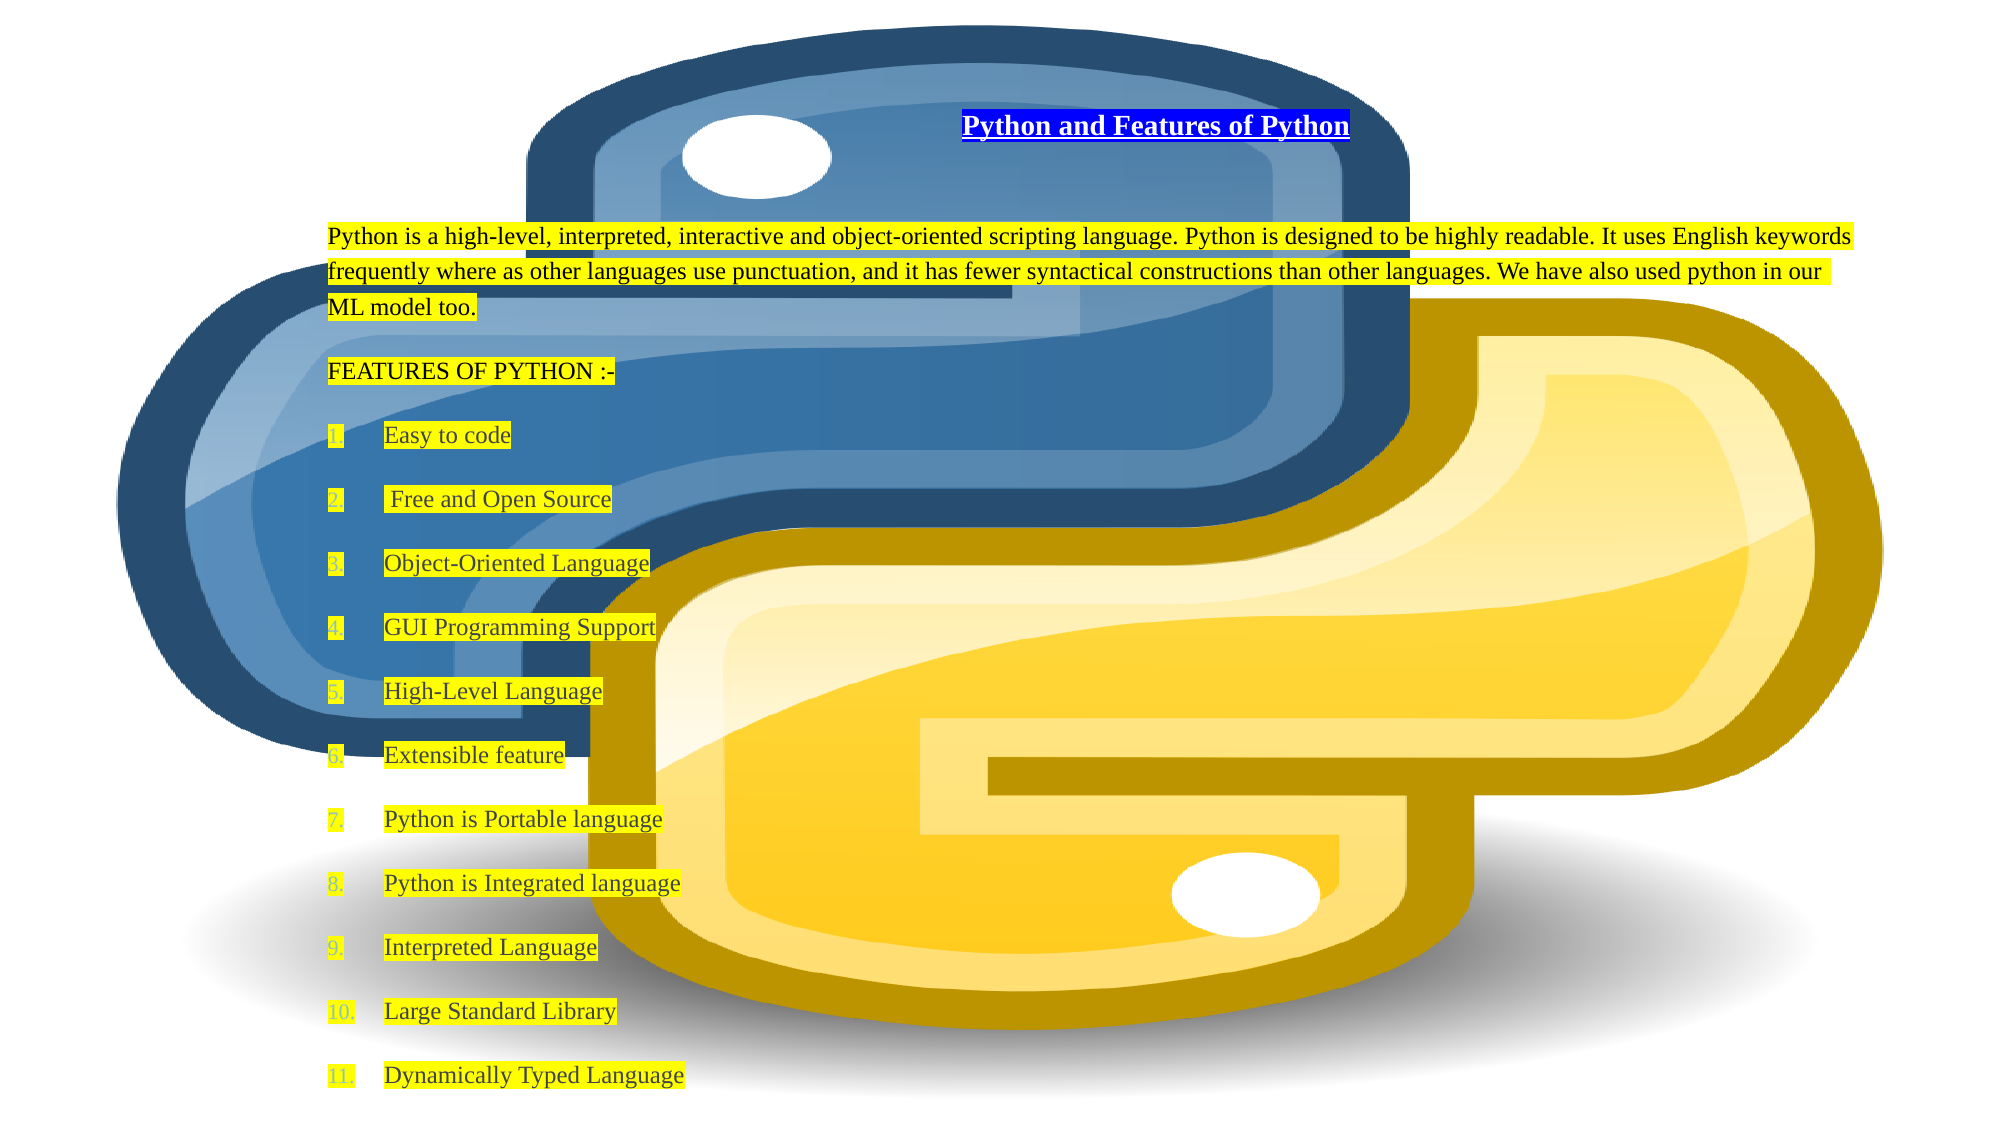

# Python and Features of Python
Python is a high-level, interpreted, interactive and object-oriented scripting language. Python is designed to be highly readable. It uses English keywords frequently where as other languages use punctuation, and it has fewer syntactical constructions than other languages. We have also used python in our  ML model too.
FEATURES OF PYTHON :-
Easy to code
 Free and Open Source
Object-Oriented Language
GUI Programming Support
High-Level Language
Extensible feature
Python is Portable language
Python is Integrated language
Interpreted Language
Large Standard Library
Dynamically Typed Language